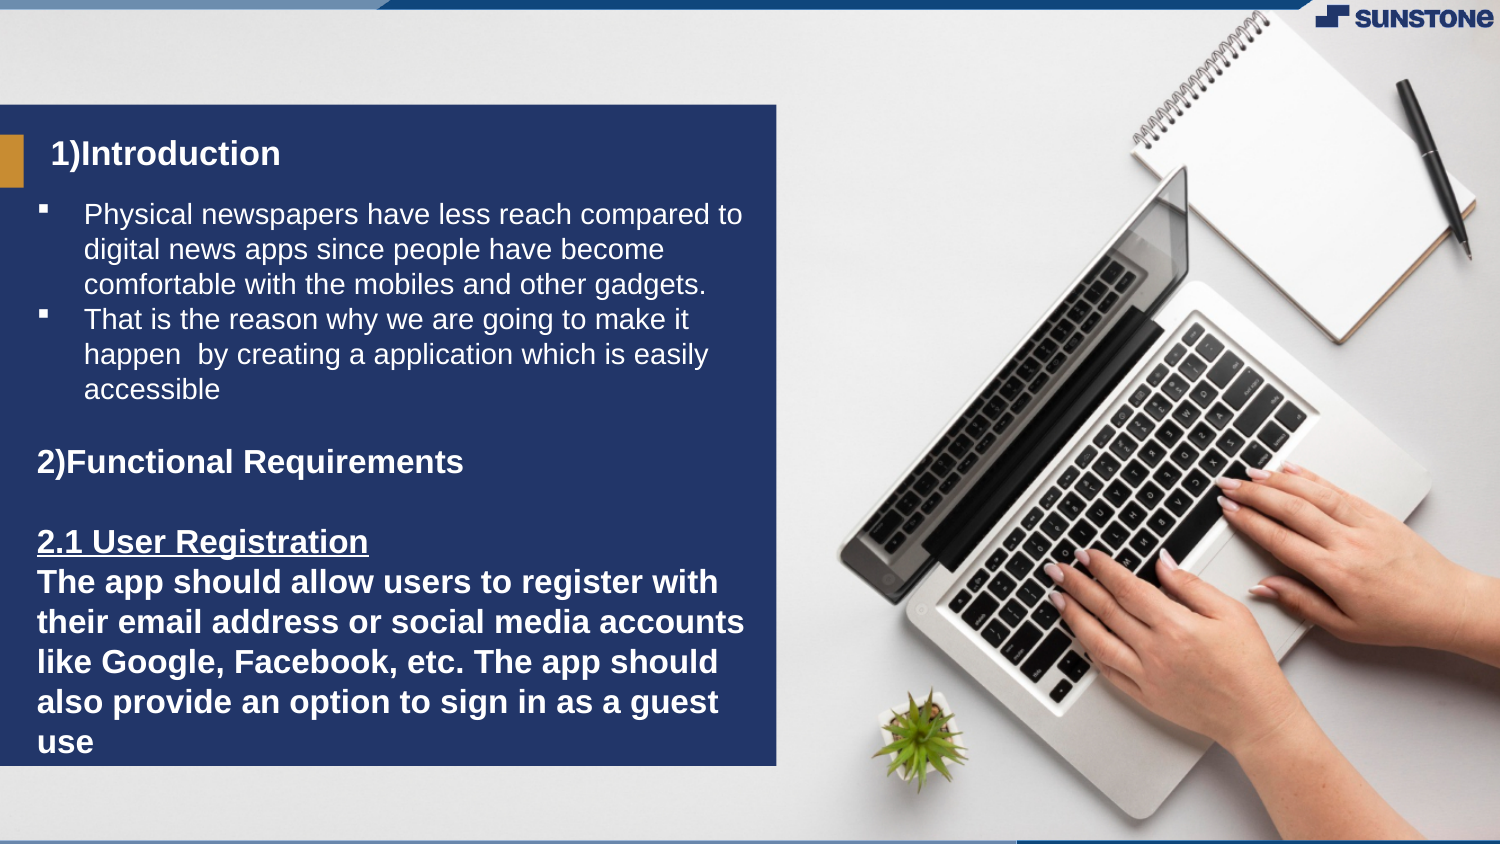

# 1)Introduction
Physical newspapers have less reach compared to digital news apps since people have become comfortable with the mobiles and other gadgets.
That is the reason why we are going to make it happen  by creating a application which is easily accessible

2)Functional Requirements

2.1 User Registration
The app should allow users to register with their email address or social media accounts like Google, Facebook, etc. The app should also provide an option to sign in as a guest use